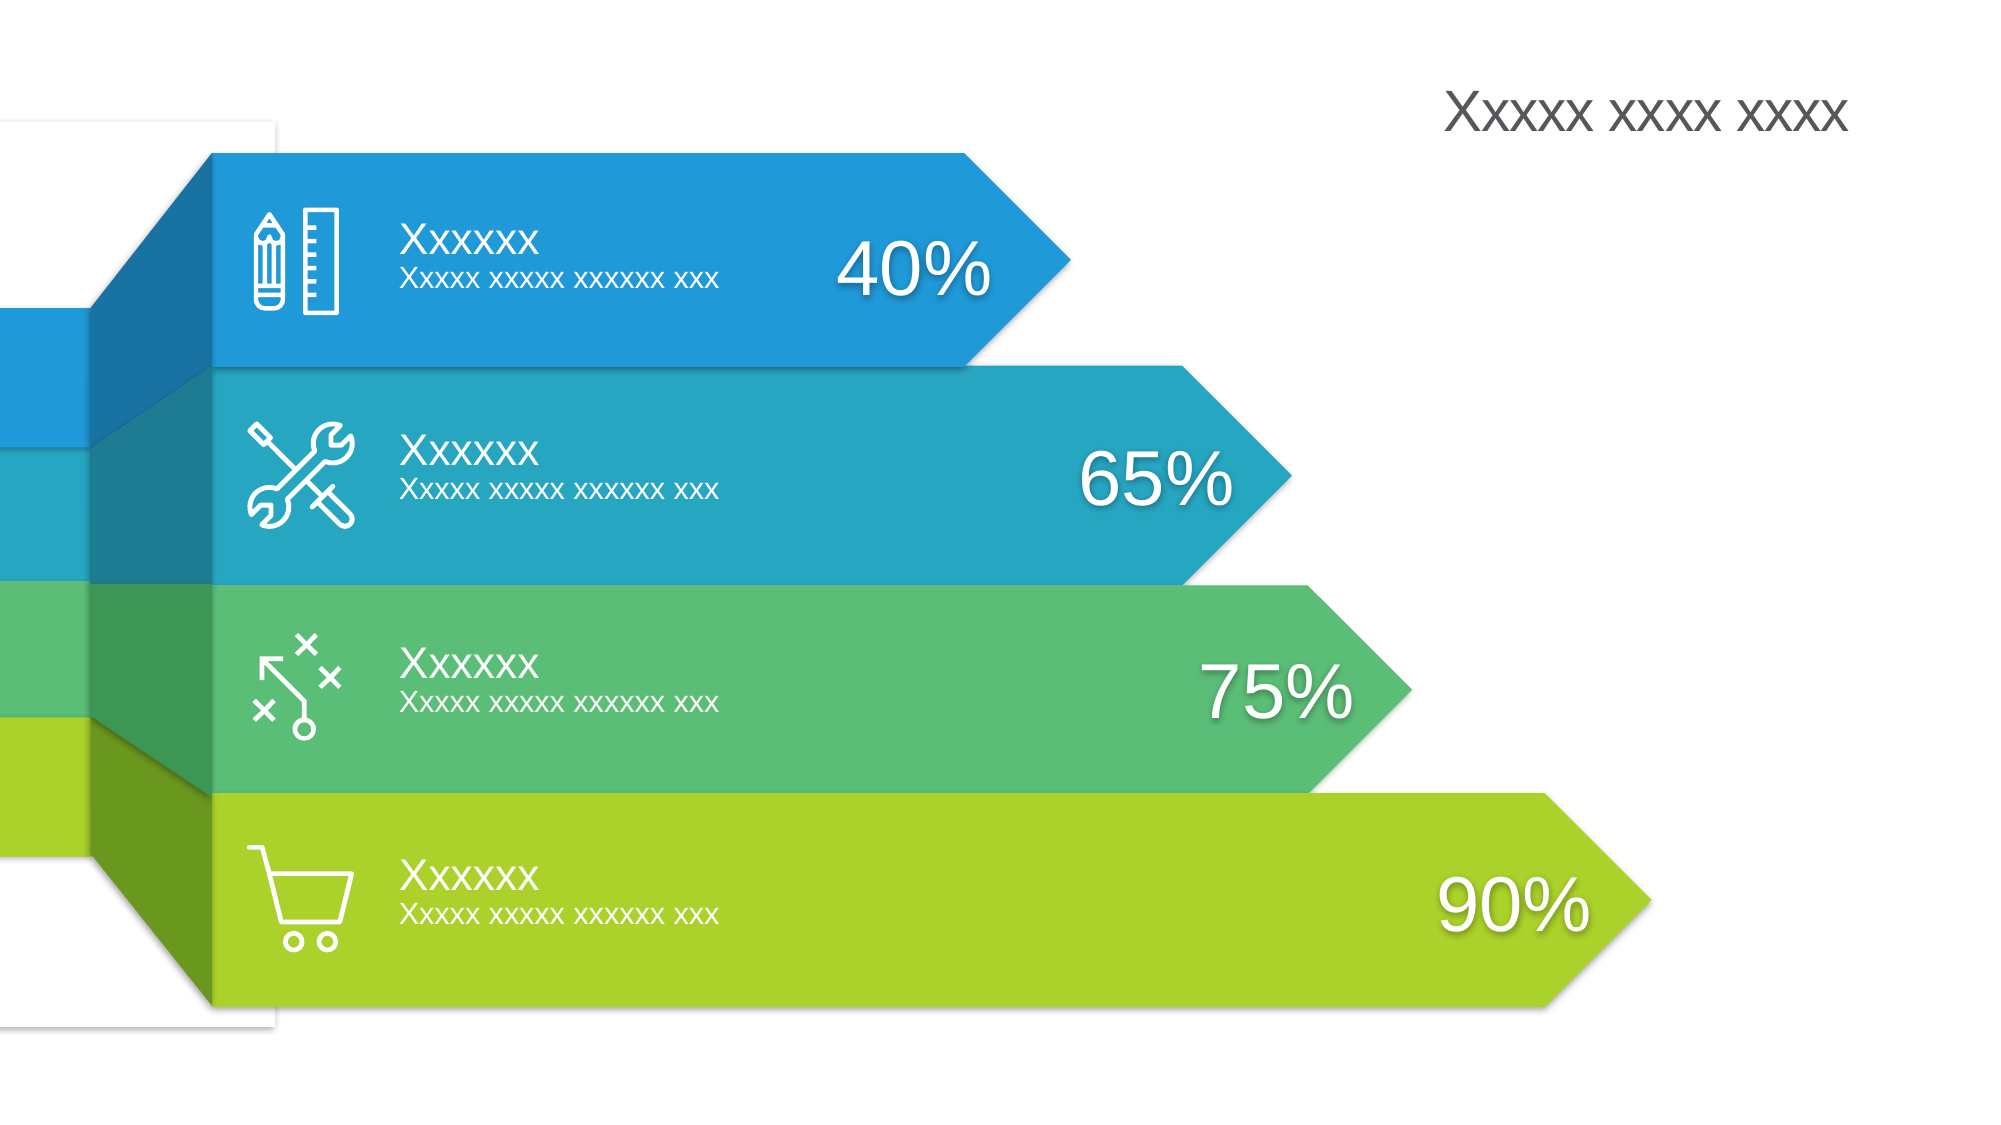

# Xxxxx xxxx xxxx

40%
Xxxxxx
Xxxxx xxxxx xxxxxx xxx

65%

Xxxxxx
Xxxxx xxxxx xxxxxx xxx

75%

Xxxxxx
Xxxxx xxxxx xxxxxx xxx

90%
Xxxxxx
Xxxxx xxxxx xxxxxx xxx